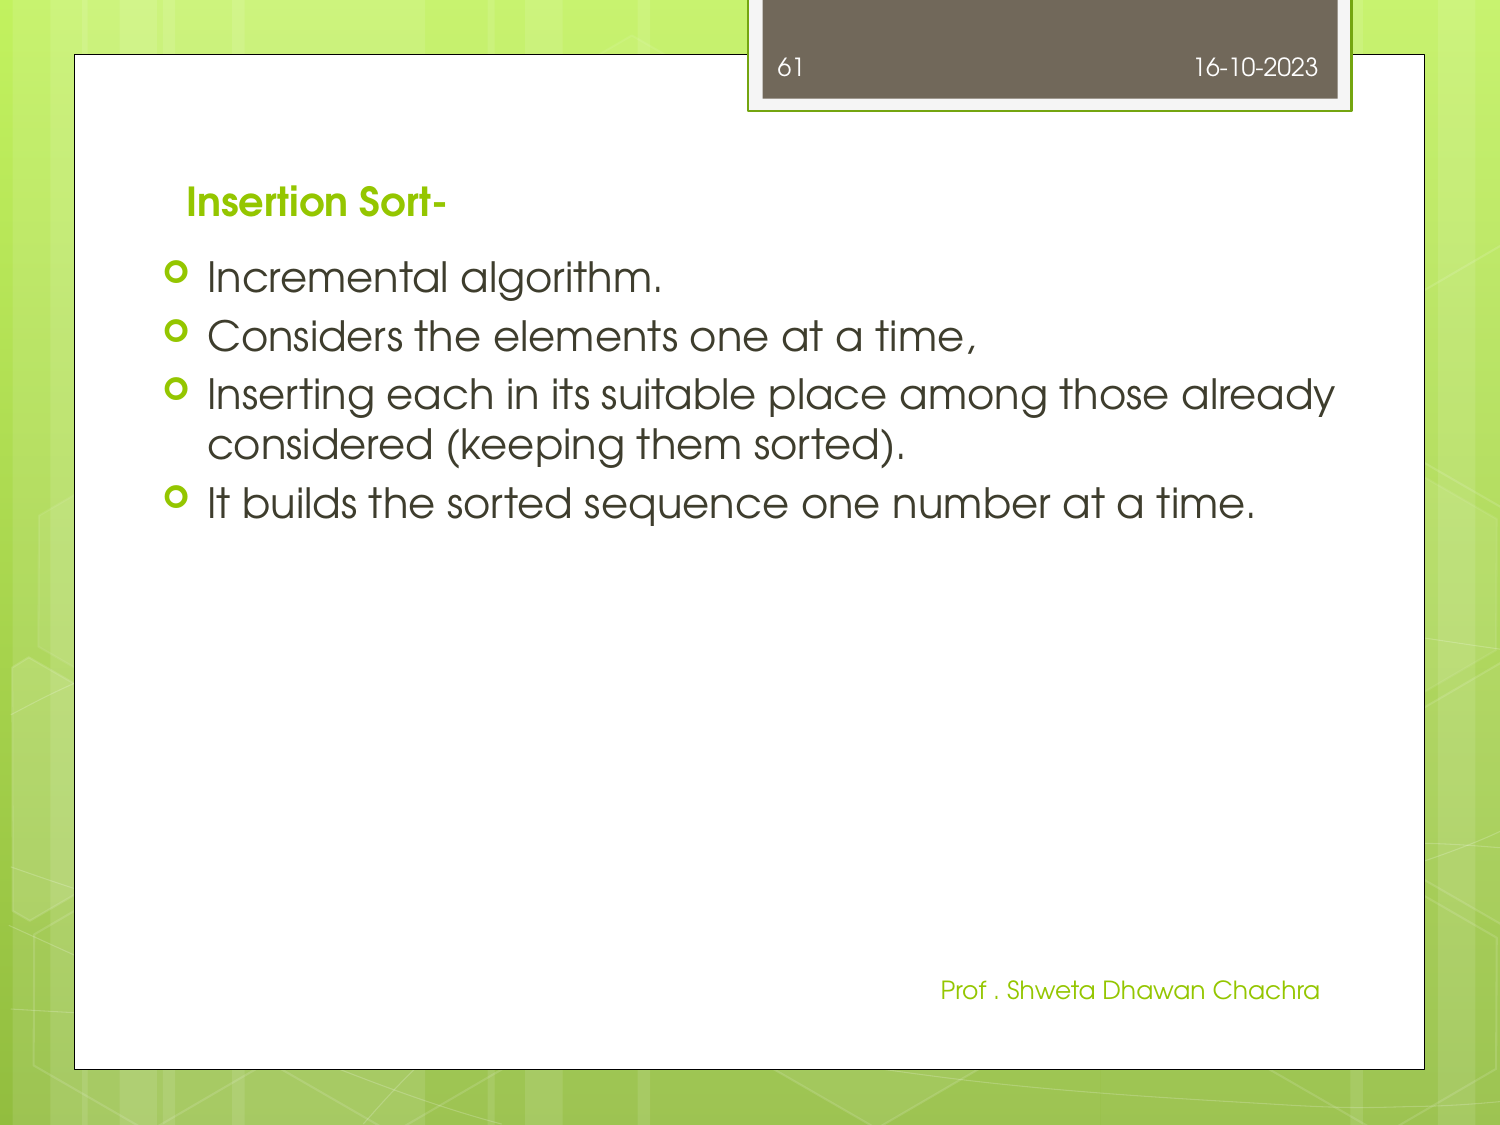

61
16-10-2023
# Insertion Sort-
Incremental algorithm.
Considers the elements one at a time,
Inserting each in its suitable place among those already considered (keeping them sorted).
It builds the sorted sequence one number at a time.
Prof . Shweta Dhawan Chachra